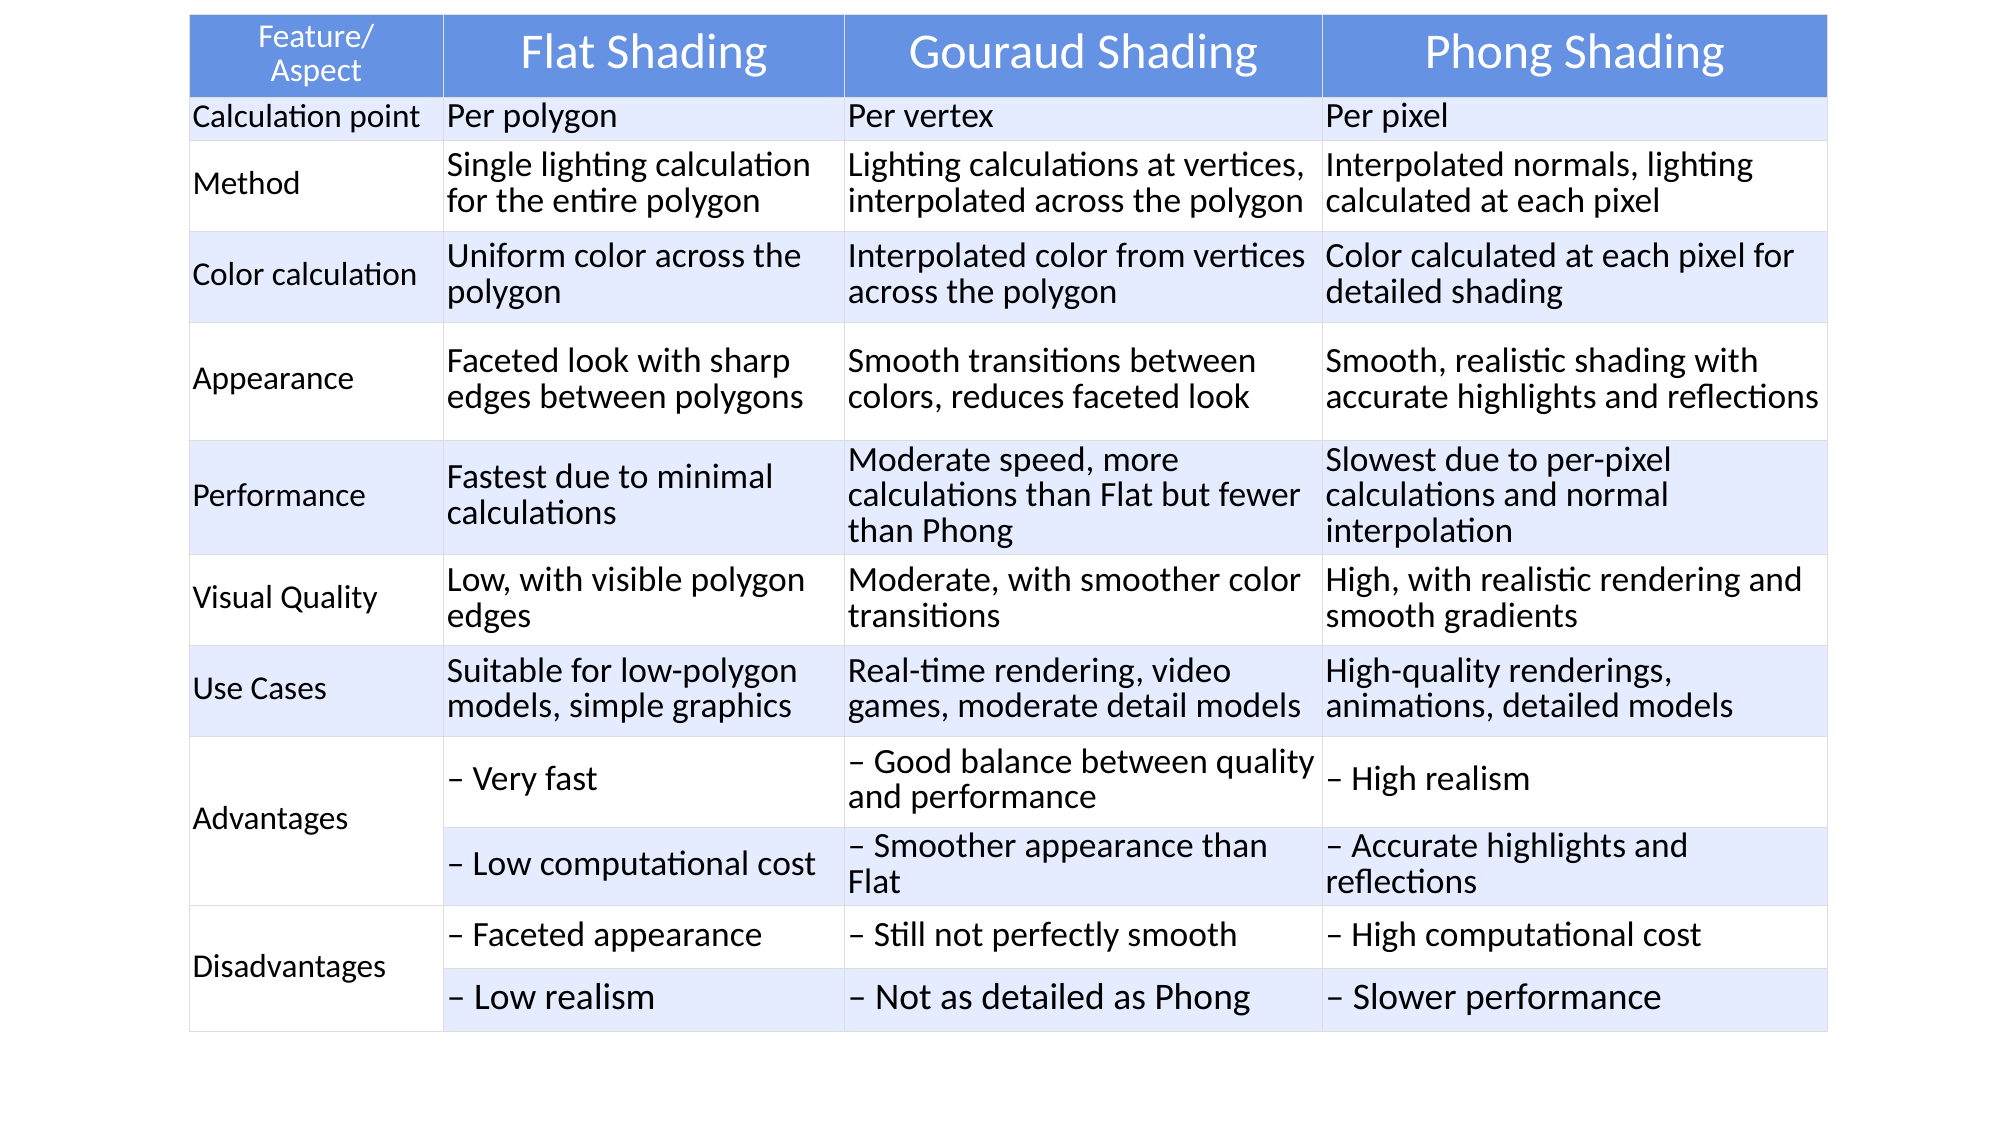

| Feature/ Aspect | Flat Shading | Gouraud Shading | Phong Shading |
| --- | --- | --- | --- |
| Calculation point | Per polygon | Per vertex | Per pixel |
| Method | Single lighting calculation for the entire polygon | Lighting calculations at vertices, interpolated across the polygon | Interpolated normals, lighting calculated at each pixel |
| Color calculation | Uniform color across the polygon | Interpolated color from vertices across the polygon | Color calculated at each pixel for detailed shading |
| Appearance | Faceted look with sharp edges between polygons | Smooth transitions between colors, reduces faceted look | Smooth, realistic shading with accurate highlights and reflections |
| Performance | Fastest due to minimal calculations | Moderate speed, more calculations than Flat but fewer than Phong | Slowest due to per-pixel calculations and normal interpolation |
| Visual Quality | Low, with visible polygon edges | Moderate, with smoother color transitions | High, with realistic rendering and smooth gradients |
| Use Cases | Suitable for low-polygon models, simple graphics | Real-time rendering, video games, moderate detail models | High-quality renderings, animations, detailed models |
| Advantages | – Very fast | – Good balance between quality and performance | – High realism |
|  | – Low computational cost | – Smoother appearance than Flat | – Accurate highlights and reflections |
| Disadvantages | – Faceted appearance | – Still not perfectly smooth | – High computational cost |
|  | – Low realism | – Not as detailed as Phong | – Slower performance |